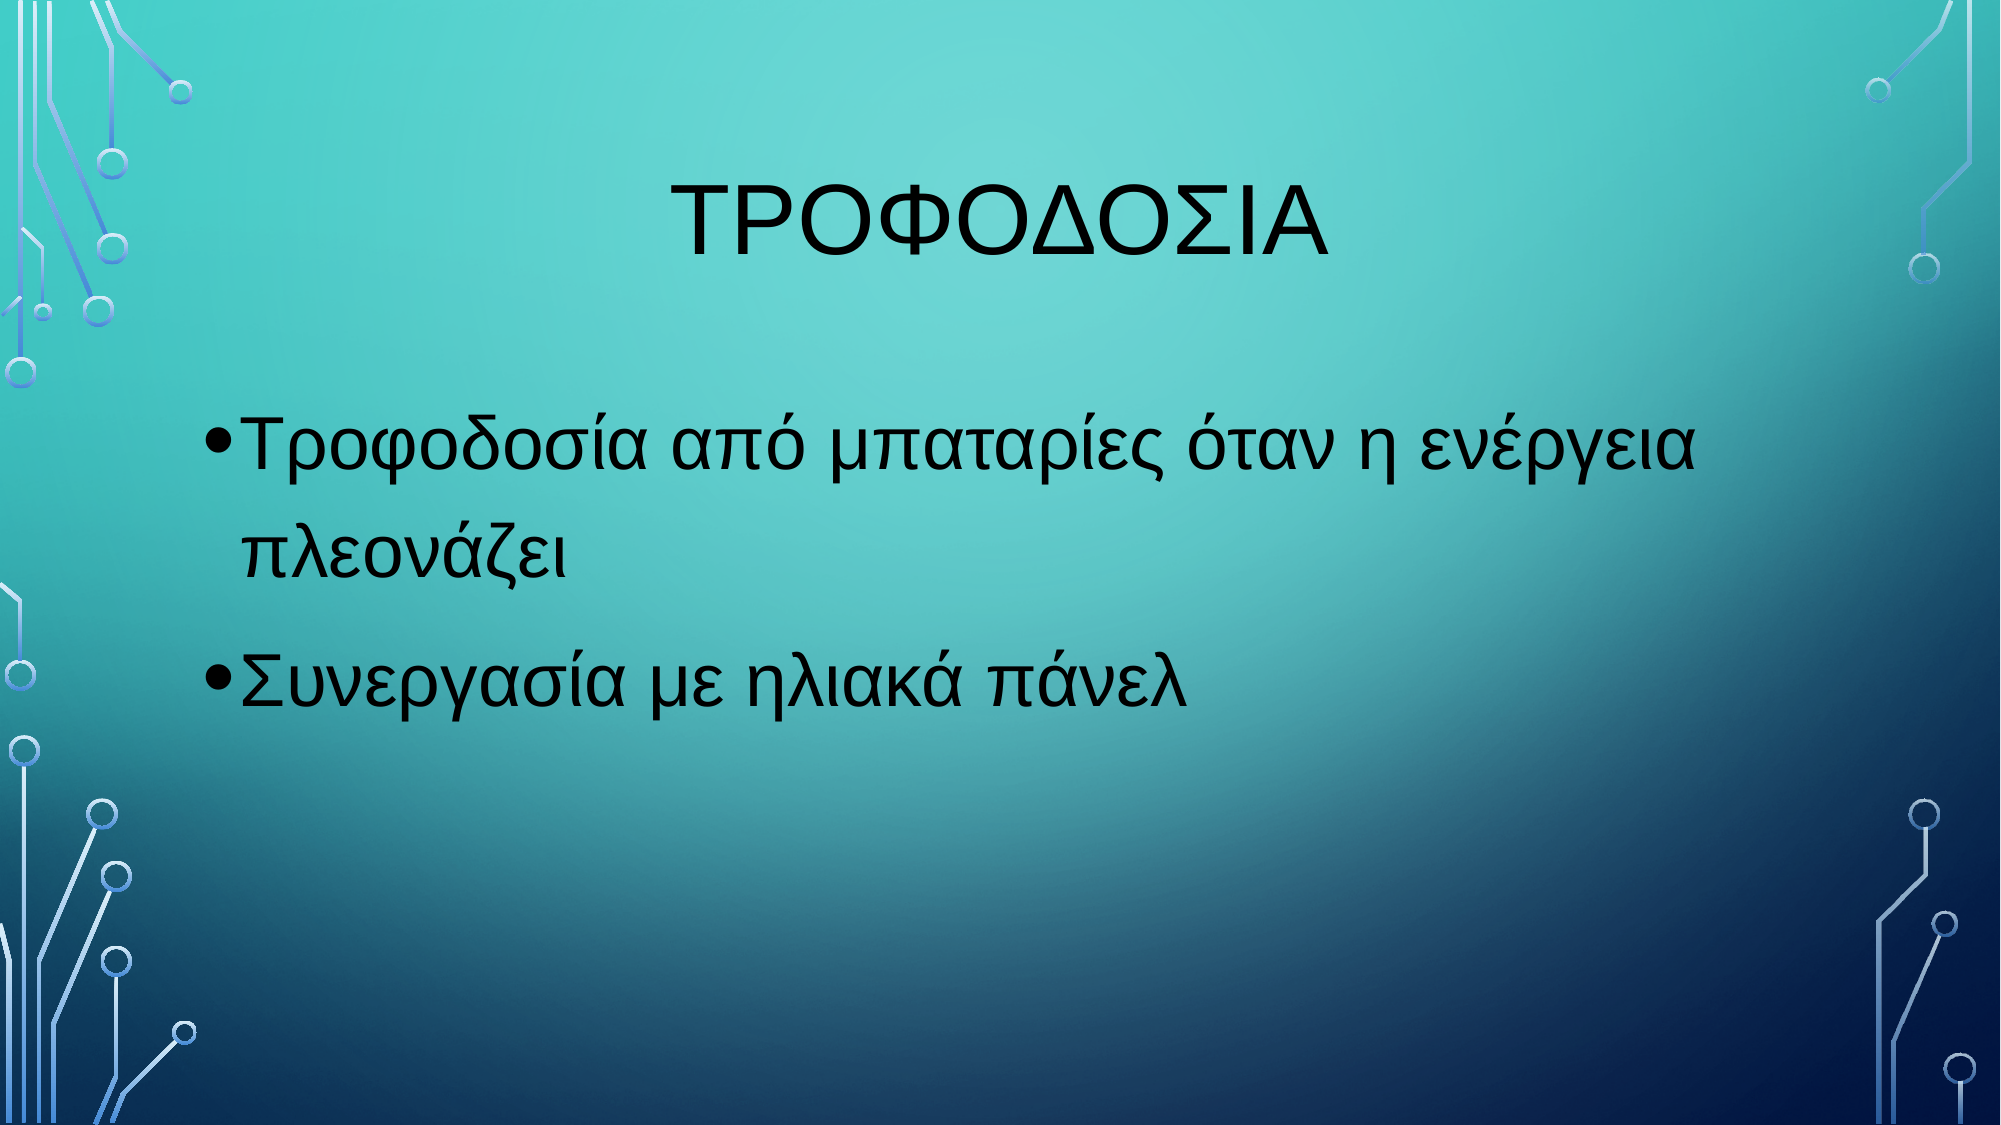

# τροφοδοσια
Τροφοδοσία από μπαταρίες όταν η ενέργεια πλεονάζει
Συνεργασία με ηλιακά πάνελ